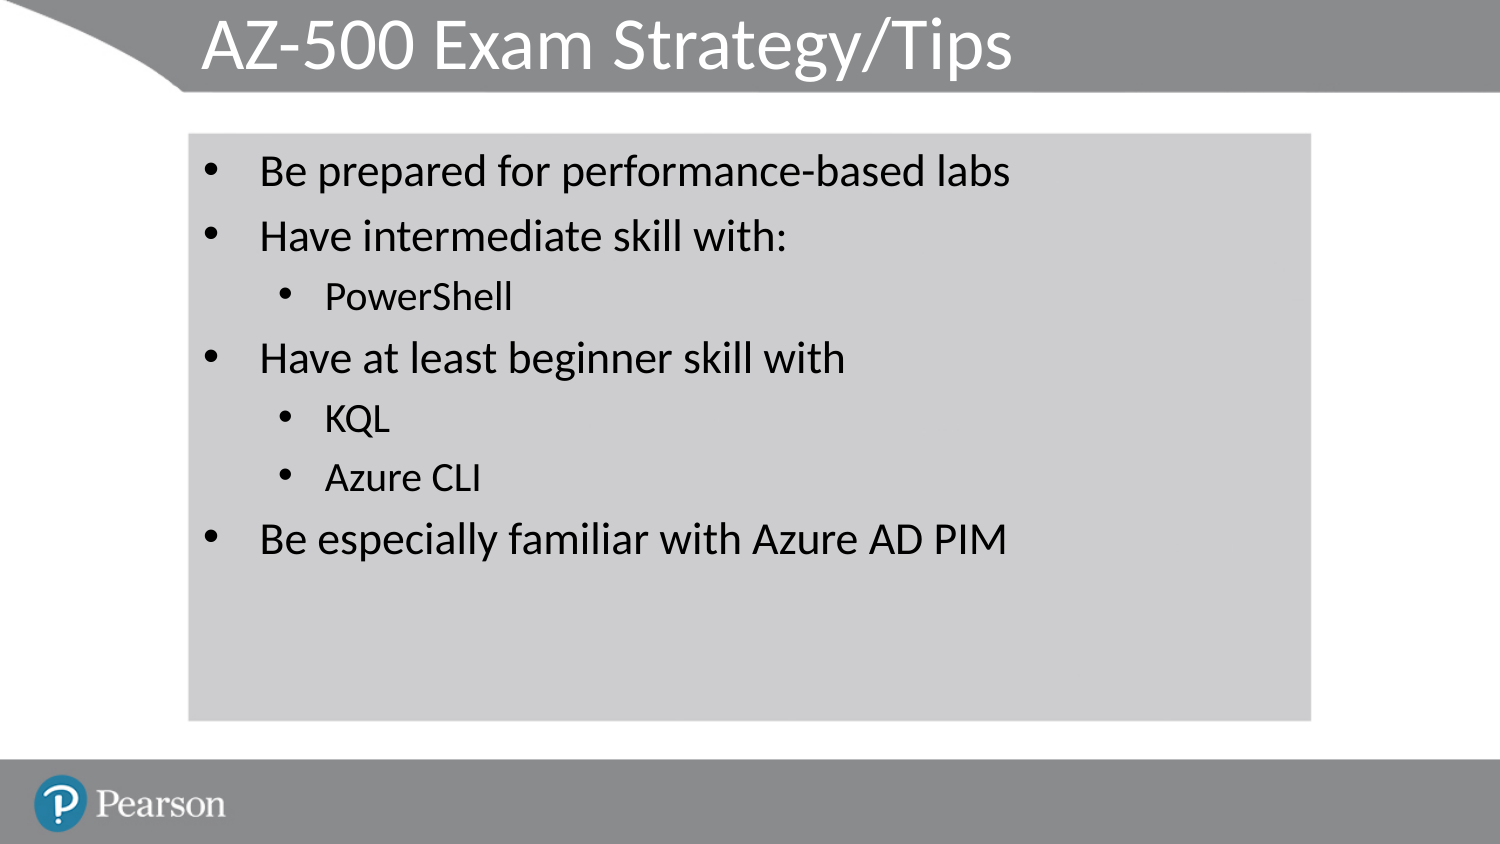

# AZ-500 Exam Strategy/Tips
Be prepared for performance-based labs
Have intermediate skill with:
PowerShell
Have at least beginner skill with
KQL
Azure CLI
Be especially familiar with Azure AD PIM